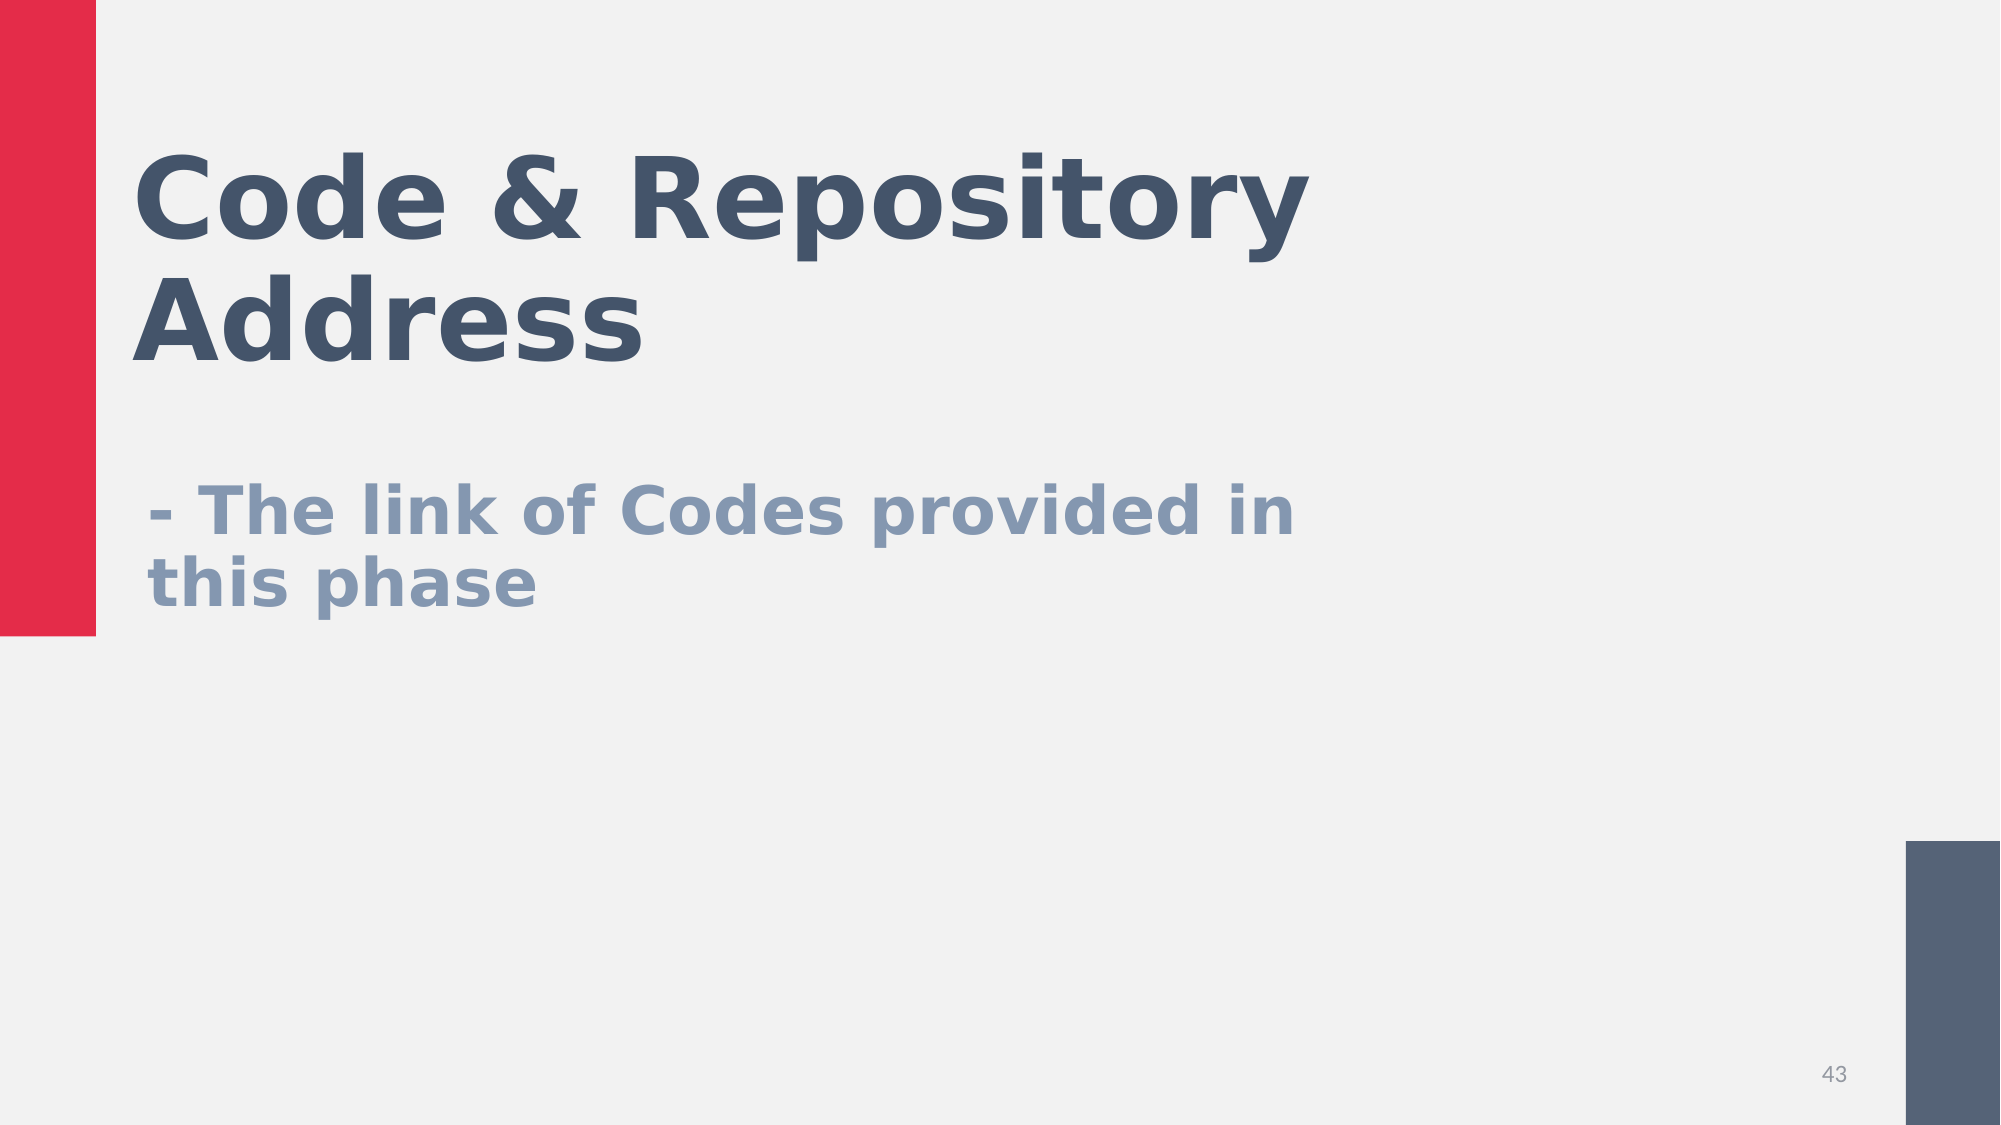

# Code & Repository Address
- The link of Codes provided in this phase
43